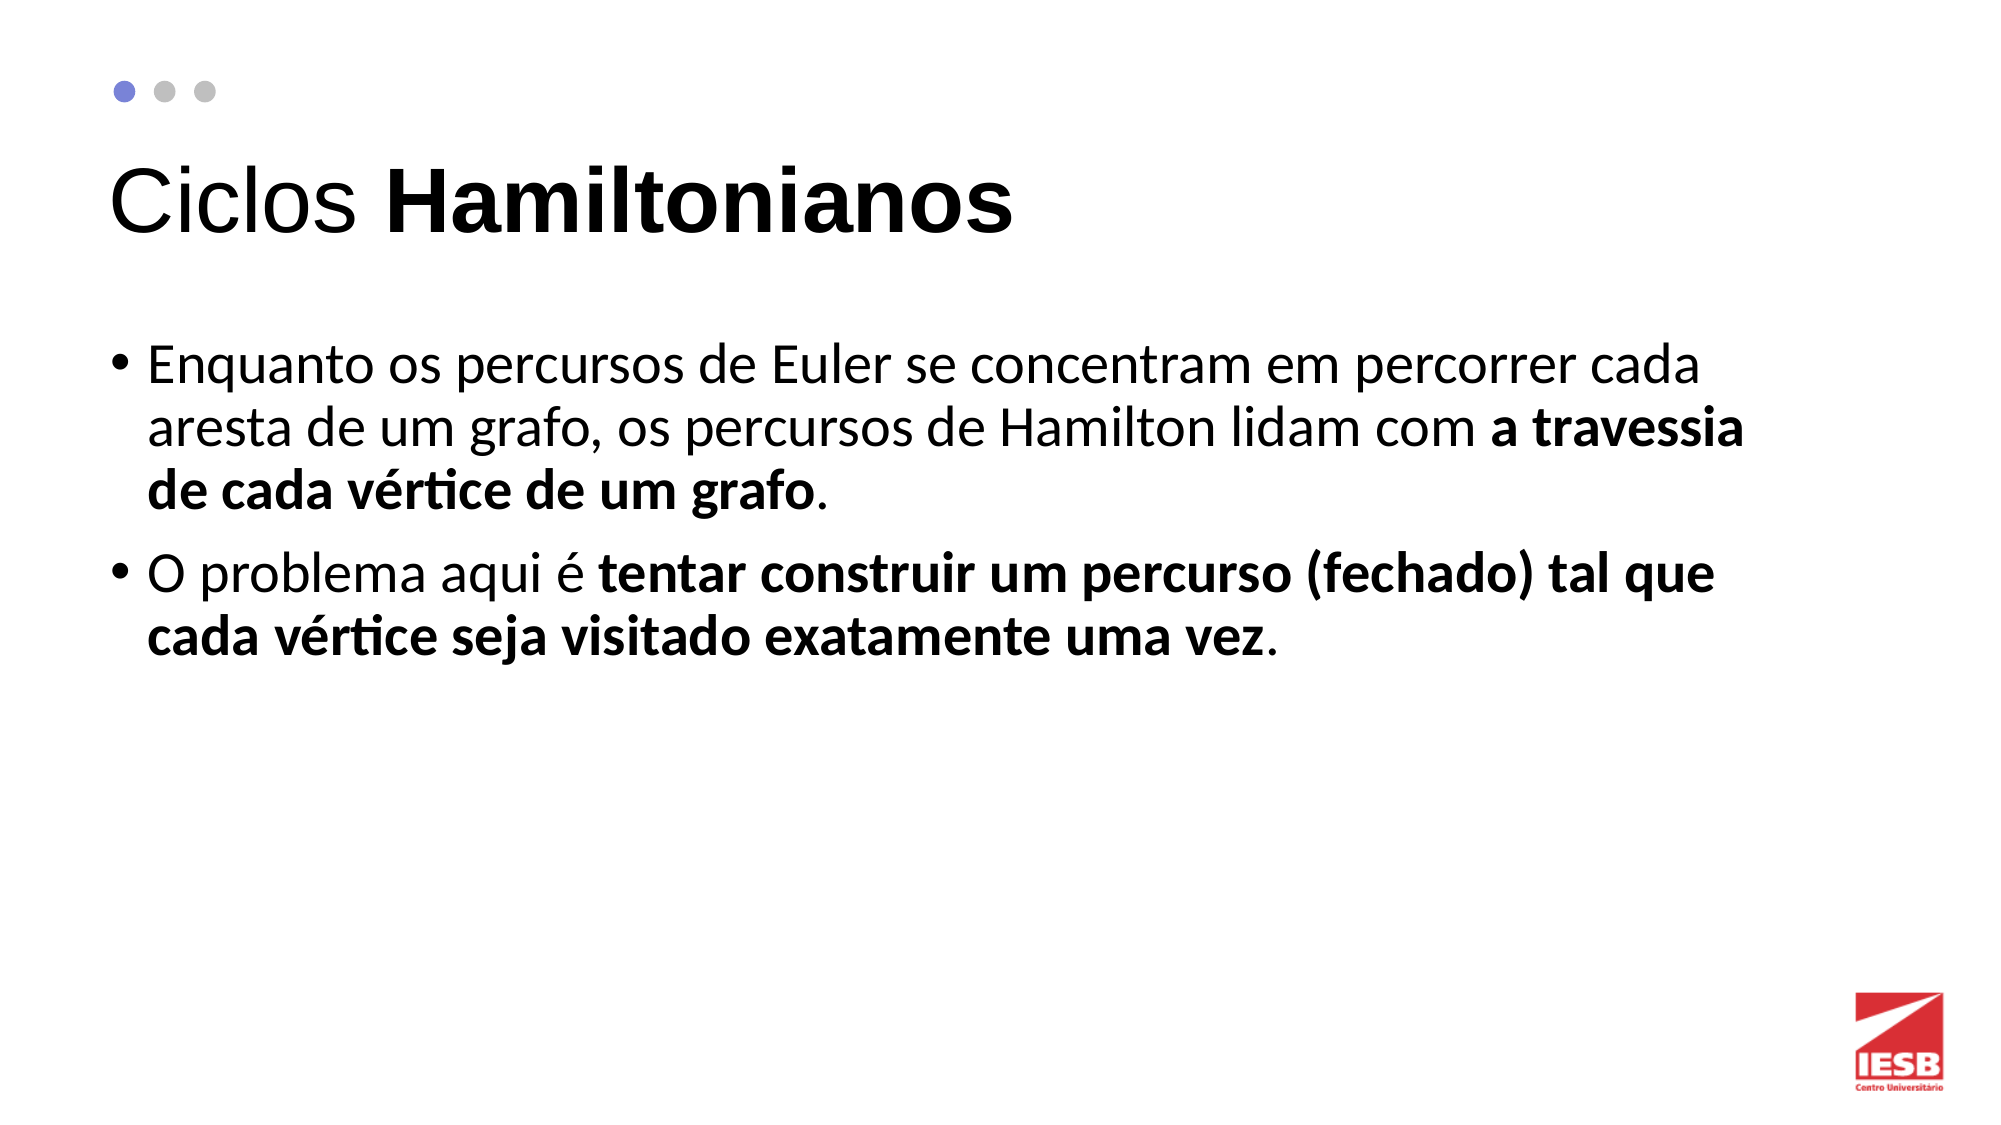

# Ciclos Hamiltonianos
Enquanto os percursos de Euler se concentram em percorrer cada aresta de um grafo, os percursos de Hamilton lidam com a travessia de cada vértice de um grafo.
O problema aqui é tentar construir um percurso (fechado) tal que cada vértice seja visitado exatamente uma vez.